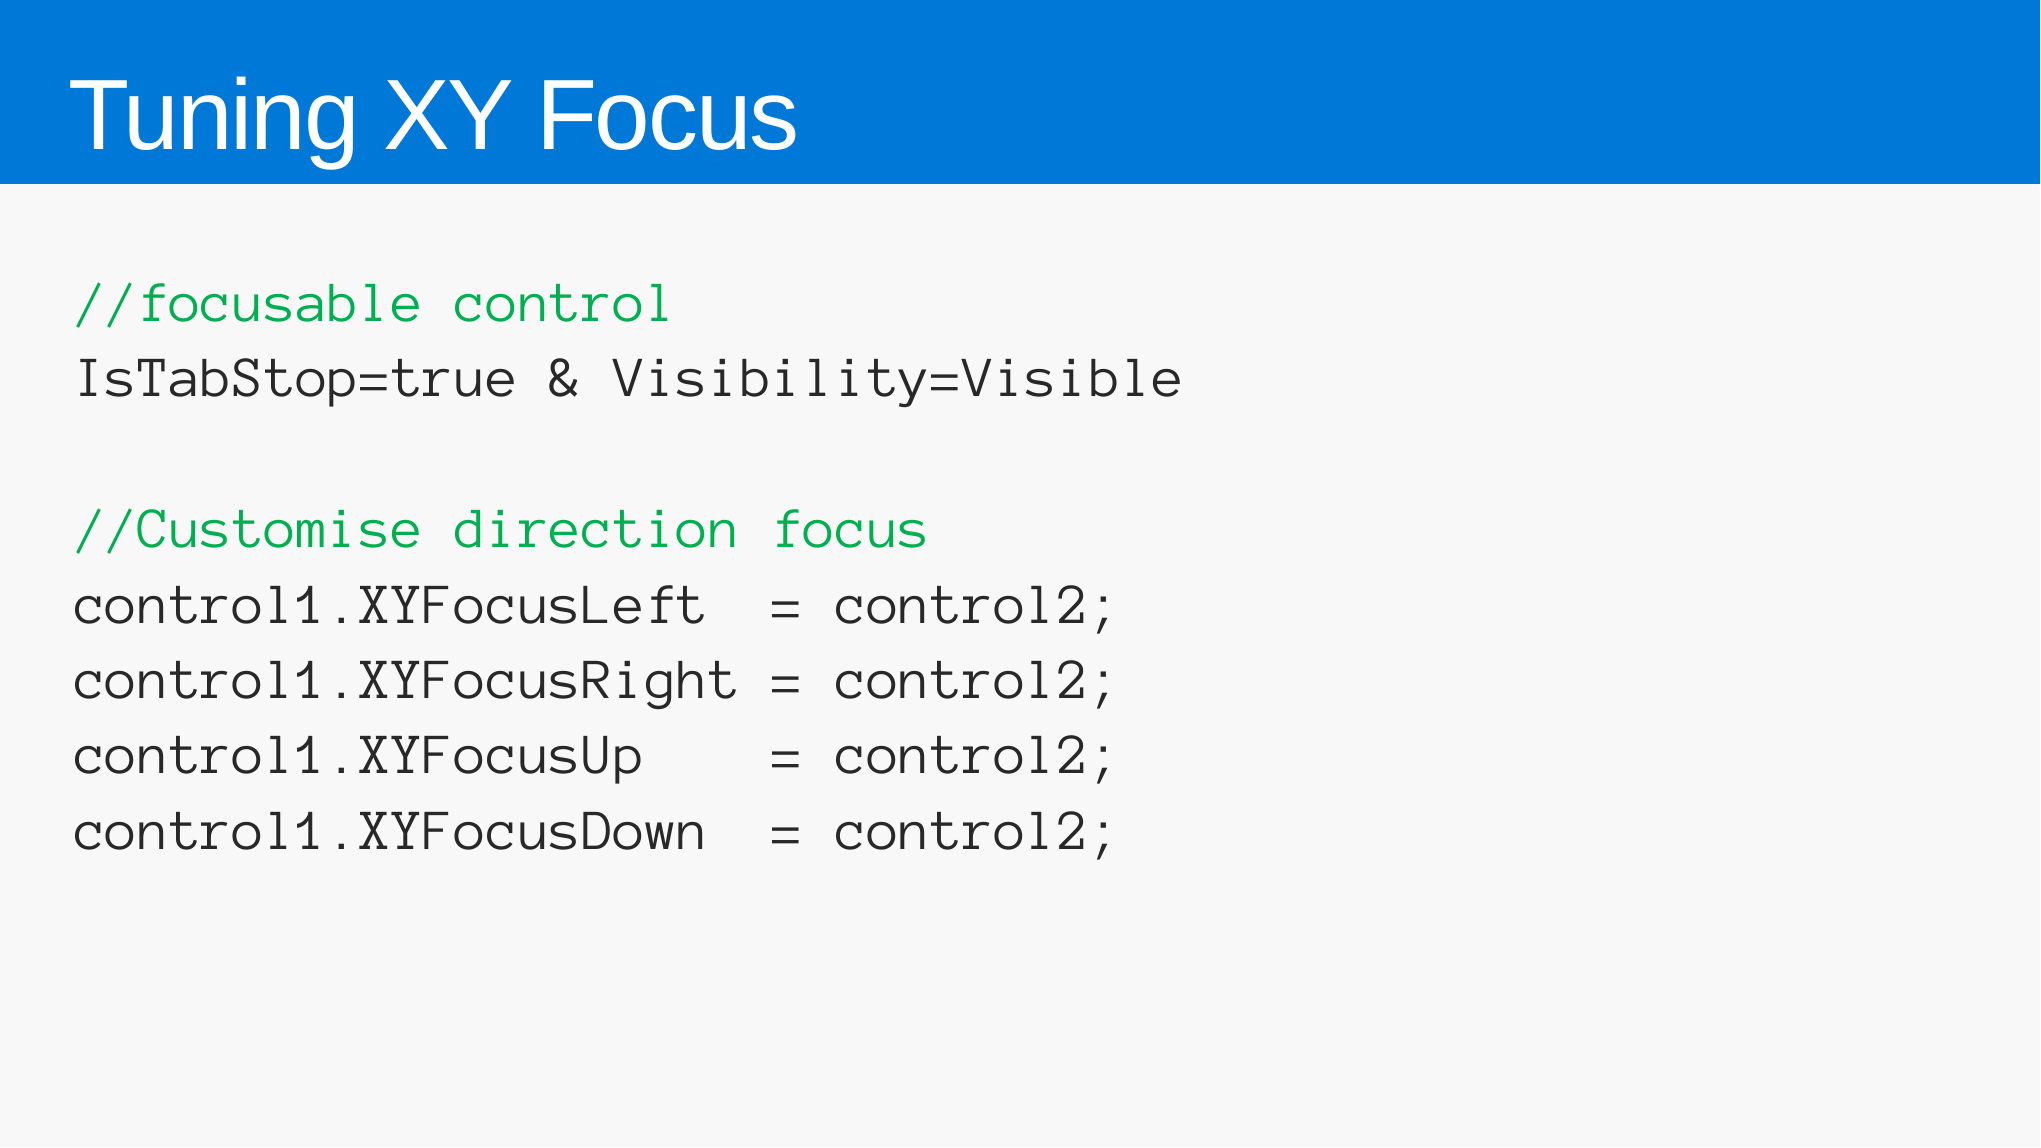

# Tuning XY Focus
//focusable control
IsTabStop=true & Visibility=Visible

//Customise direction focus
control1.XYFocusLeft  = control2;
control1.XYFocusRight = control2;
control1.XYFocusUp    = control2;
control1.XYFocusDown  = control2;